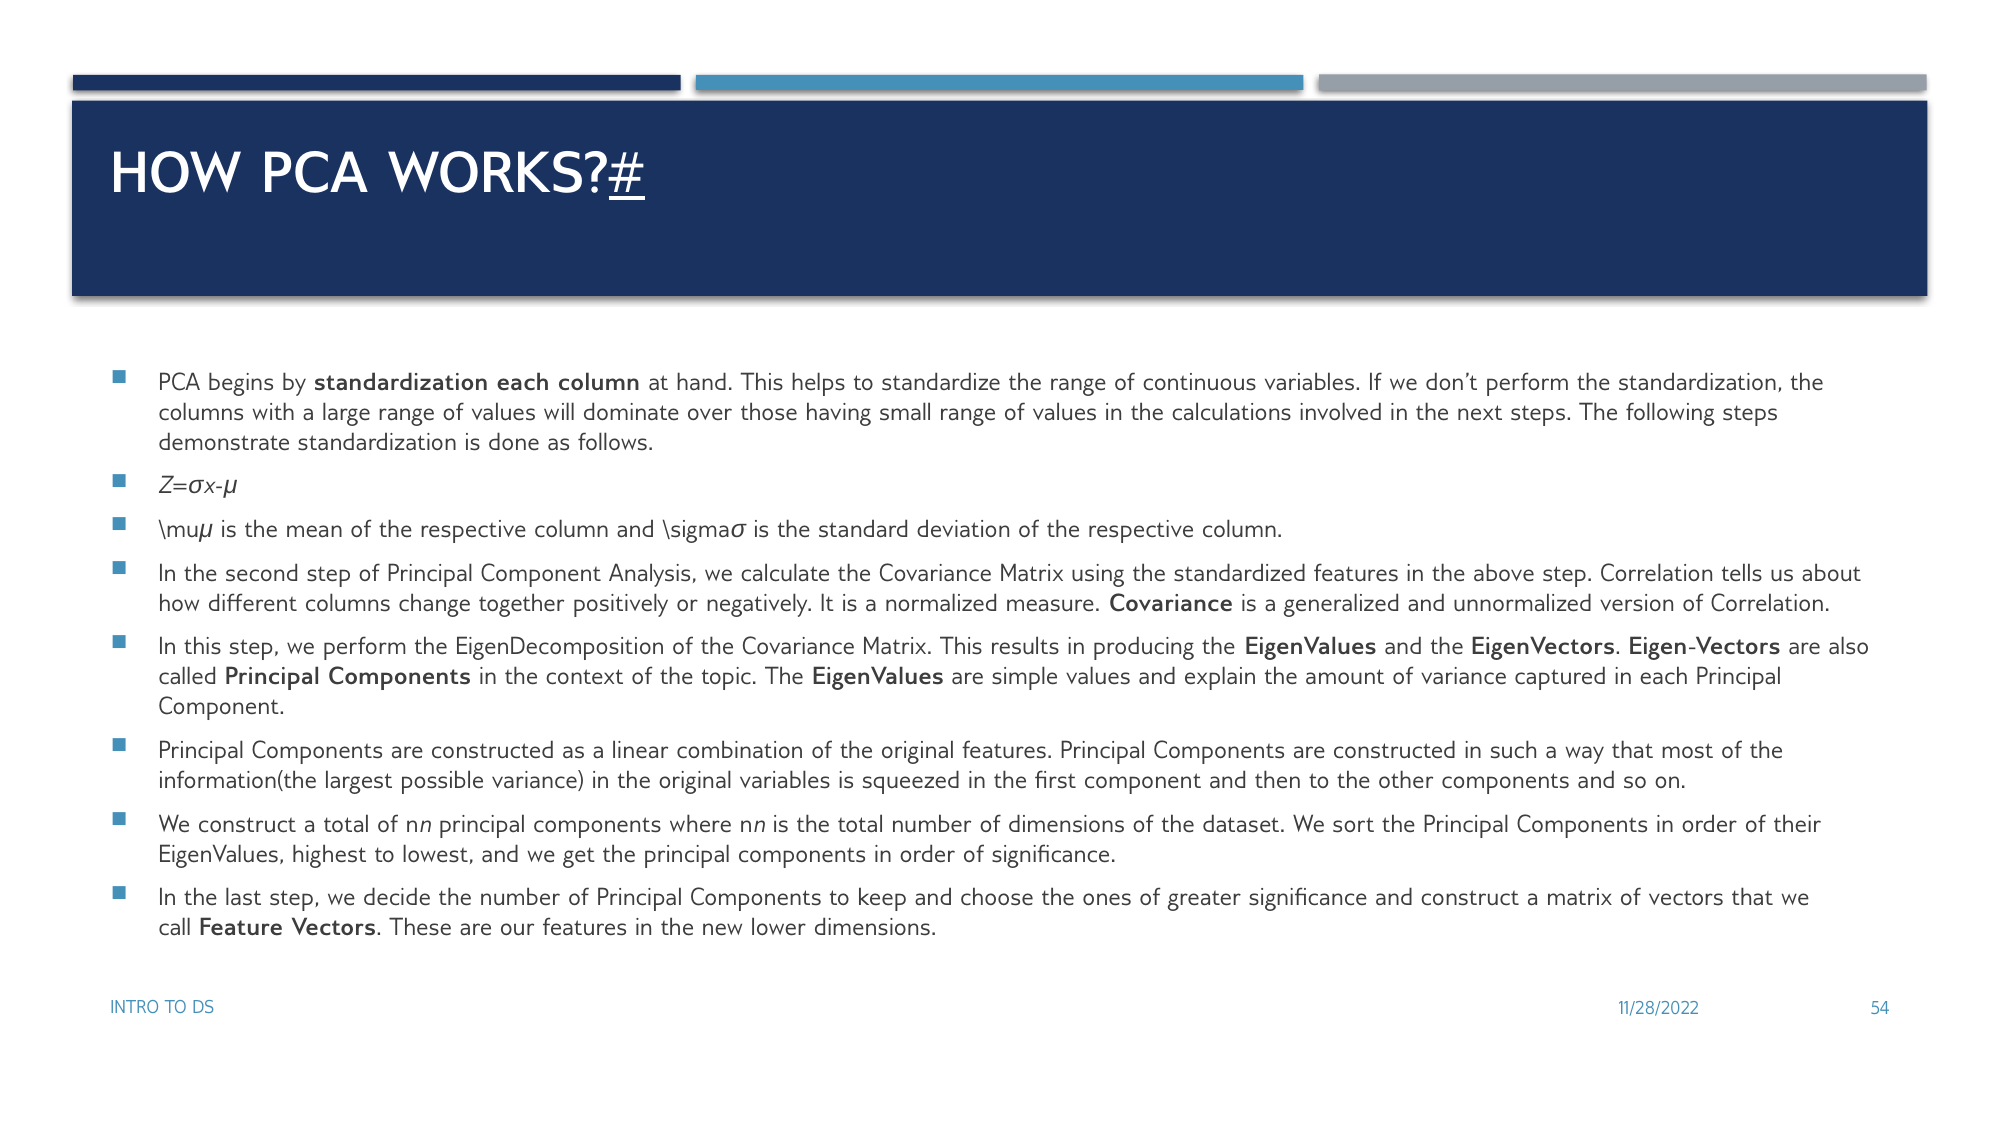

# How PCA works?#
PCA begins by standardization each column at hand. This helps to standardize the range of continuous variables. If we don’t perform the standardization, the columns with a large range of values will dominate over those having small range of values in the calculations involved in the next steps. The following steps demonstrate standardization is done as follows.
Z=σx−μ​
\muμ is the mean of the respective column and \sigmaσ is the standard deviation of the respective column.
In the second step of Principal Component Analysis, we calculate the Covariance Matrix using the standardized features in the above step. Correlation tells us about how different columns change together positively or negatively. It is a normalized measure. Covariance is a generalized and unnormalized version of Correlation.
In this step, we perform the EigenDecomposition of the Covariance Matrix. This results in producing the EigenValues and the EigenVectors. Eigen-Vectors are also called Principal Components in the context of the topic. The EigenValues are simple values and explain the amount of variance captured in each Principal Component.
Principal Components are constructed as a linear combination of the original features. Principal Components are constructed in such a way that most of the information(the largest possible variance) in the original variables is squeezed in the first component and then to the other components and so on.
We construct a total of nn principal components where nn is the total number of dimensions of the dataset. We sort the Principal Components in order of their EigenValues, highest to lowest, and we get the principal components in order of significance.
In the last step, we decide the number of Principal Components to keep and choose the ones of greater significance and construct a matrix of vectors that we call Feature Vectors. These are our features in the new lower dimensions.

Intro to DS
11/28/2022
54